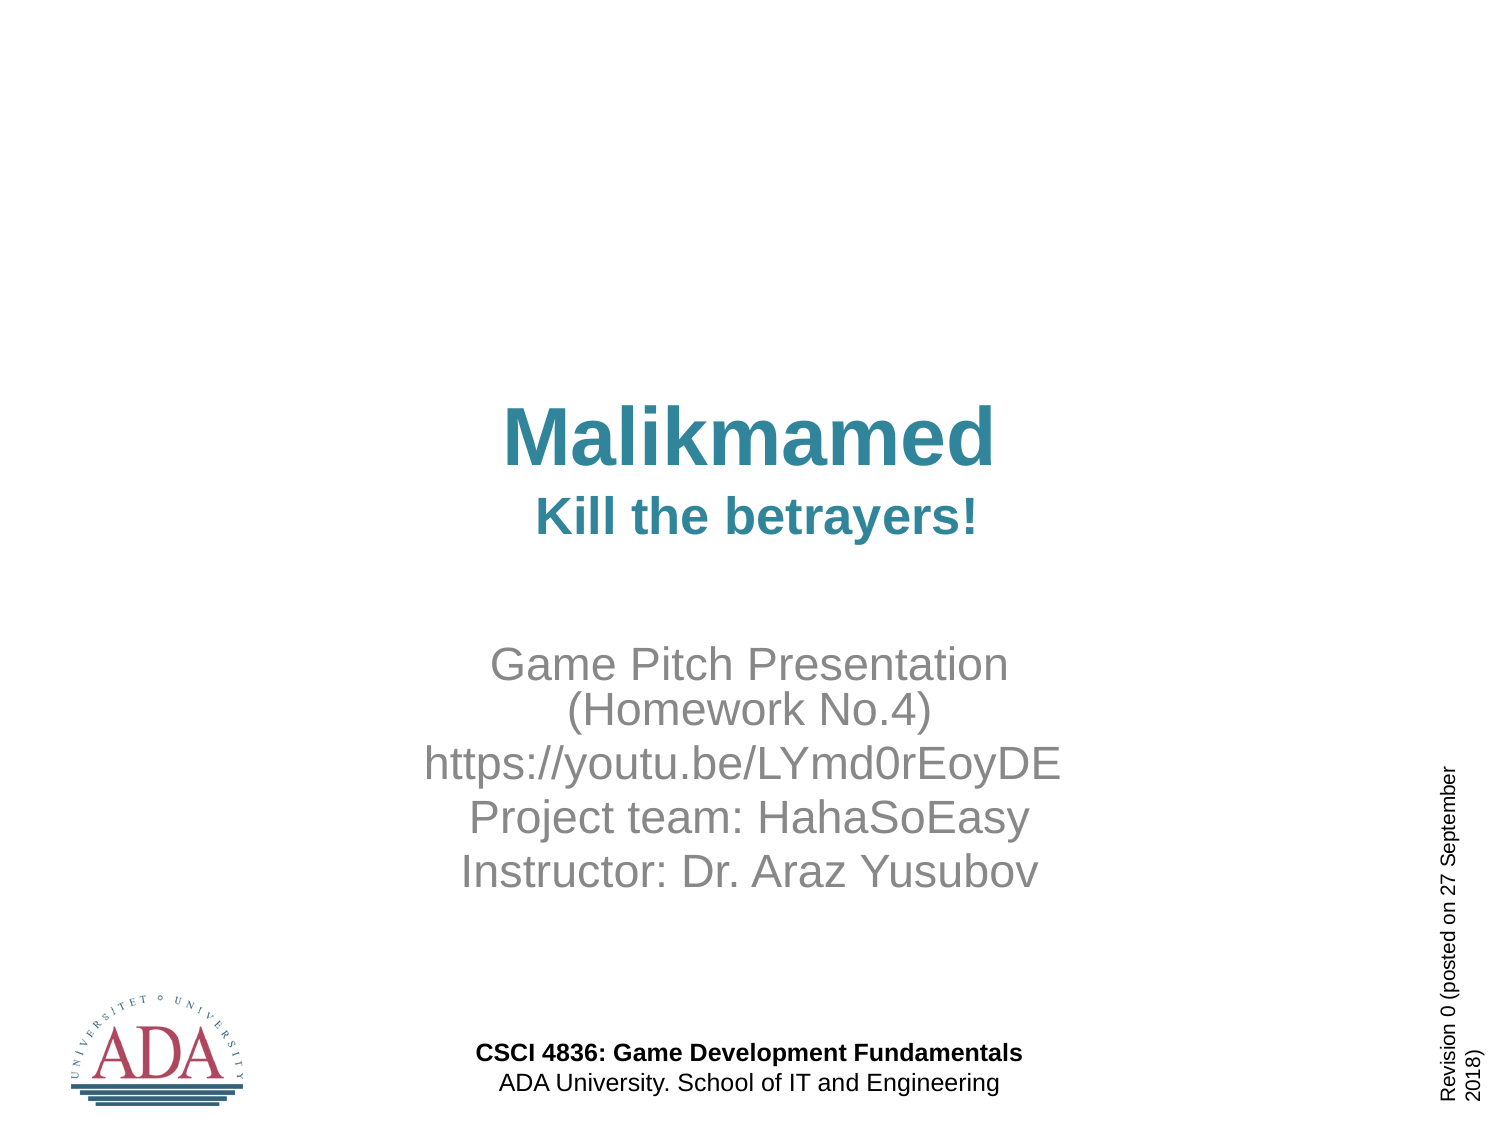

# Malikmamed Kill the betrayers!
Game Pitch Presentation
(Homework No.4)
https://youtu.be/LYmd0rEoyDE
Project team: HahaSoEasy
Instructor: Dr. Araz Yusubov